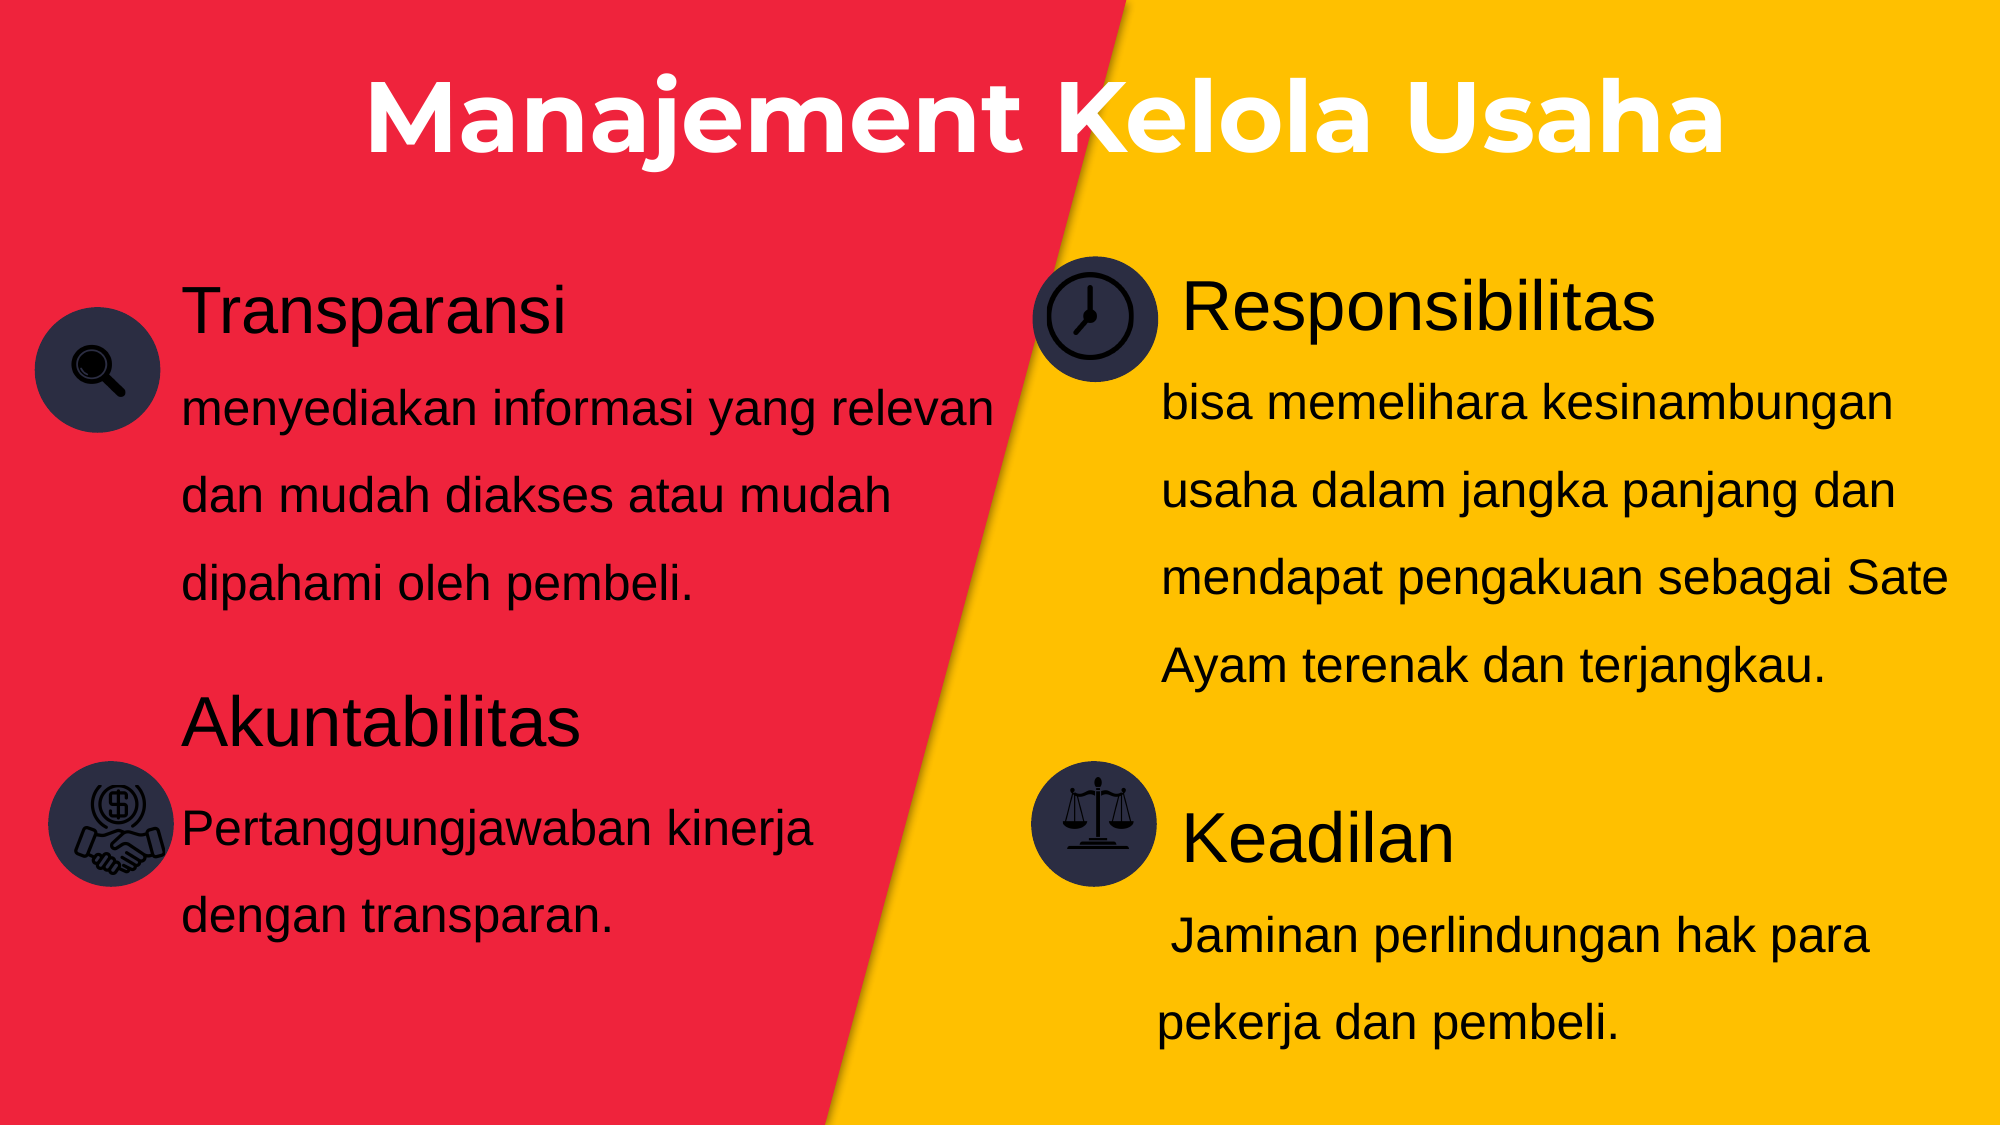

Manajement Kelola Usaha
Transparansi

Responsibilitas

bisa memelihara kesinambungan usaha dalam jangka panjang dan mendapat pengakuan sebagai Sate Ayam terenak dan terjangkau.

menyediakan informasi yang relevan dan mudah diakses atau mudah dipahami oleh pembeli.
Akuntabilitas

Pertanggungjawaban kinerja dengan transparan.

Keadilan

 Jaminan perlindungan hak para pekerja dan pembeli.